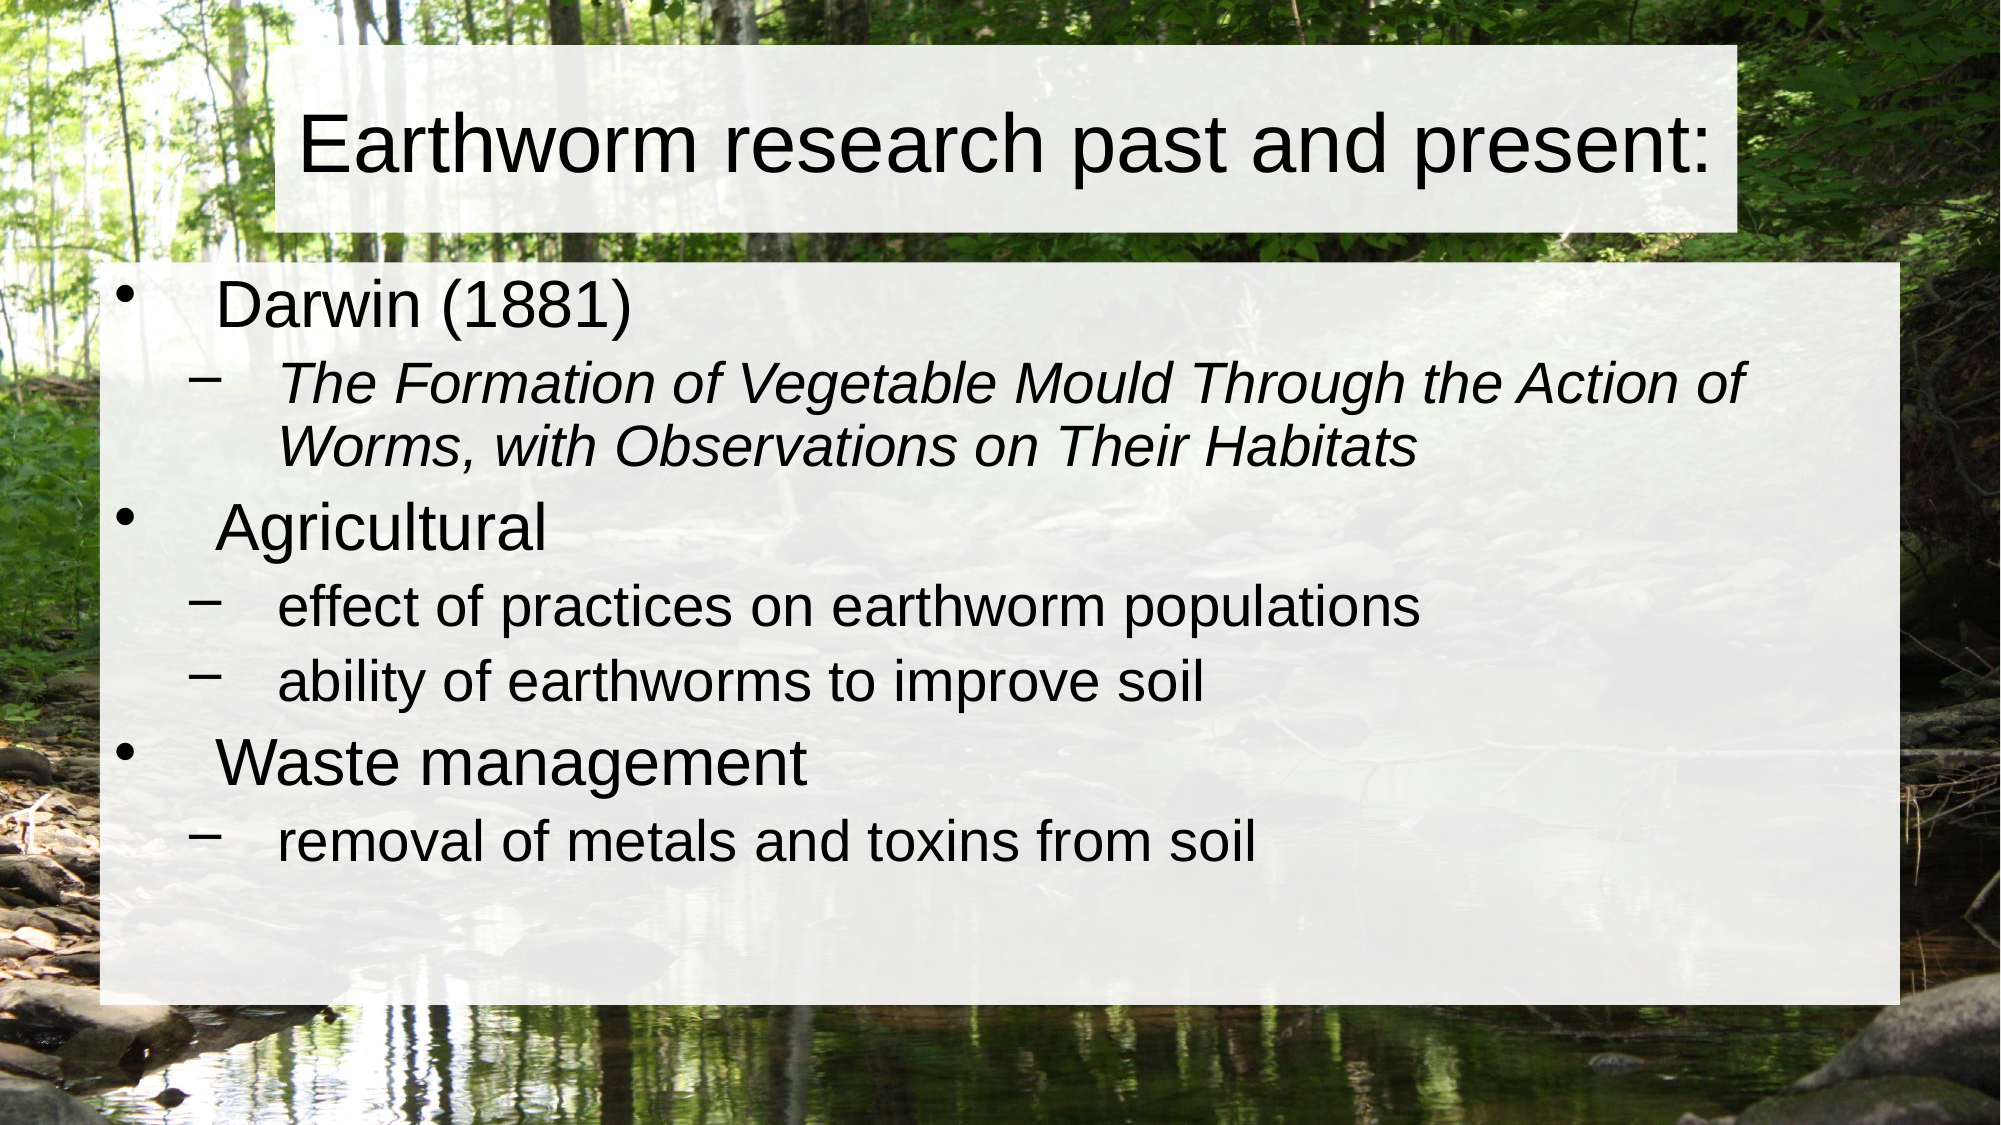

# Earthworm research past and present:
Darwin (1881)
The Formation of Vegetable Mould Through the Action of Worms, with Observations on Their Habitats
Agricultural
effect of practices on earthworm populations
ability of earthworms to improve soil
Waste management
removal of metals and toxins from soil